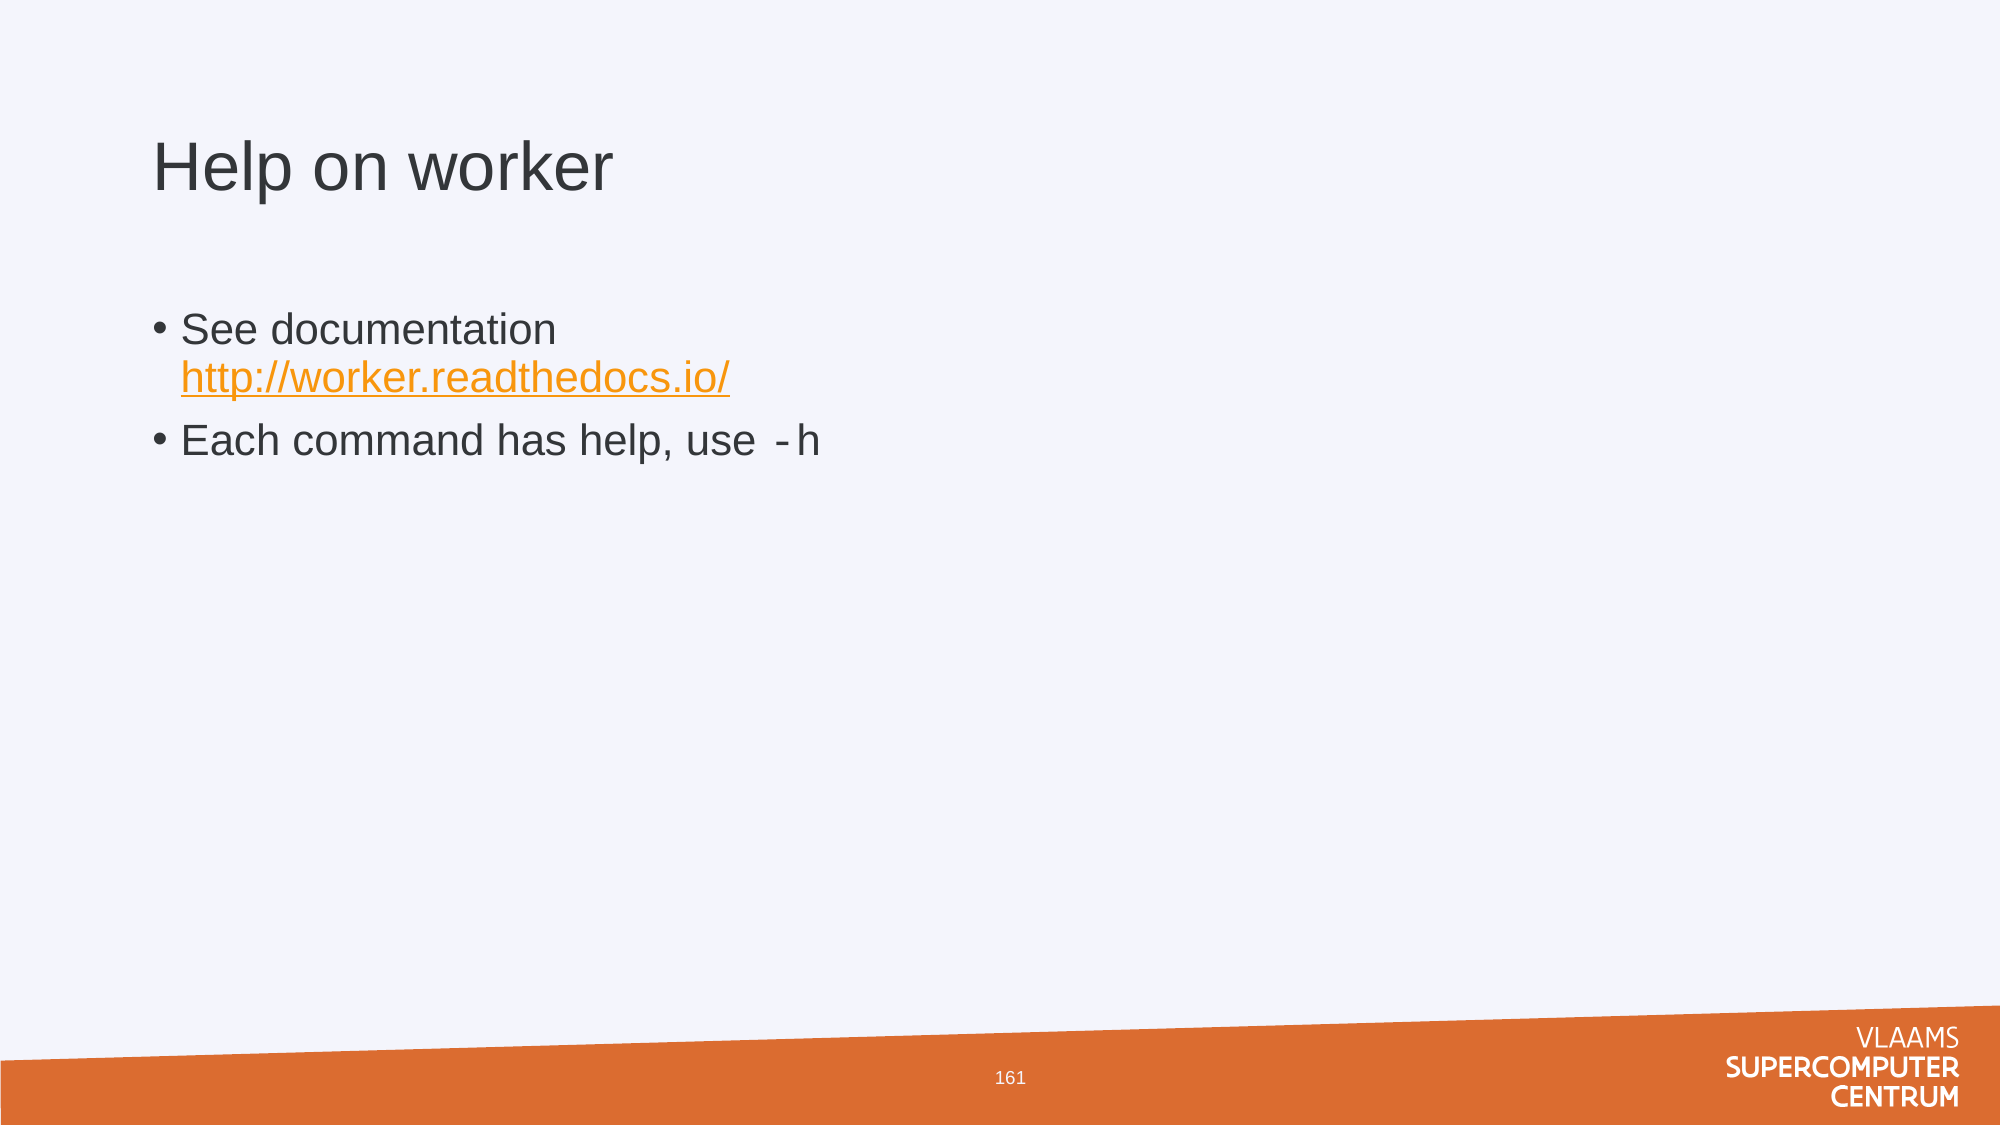

# Help on worker
See documentation
http://worker.readthedocs.io/
Each command has help, use -h
161